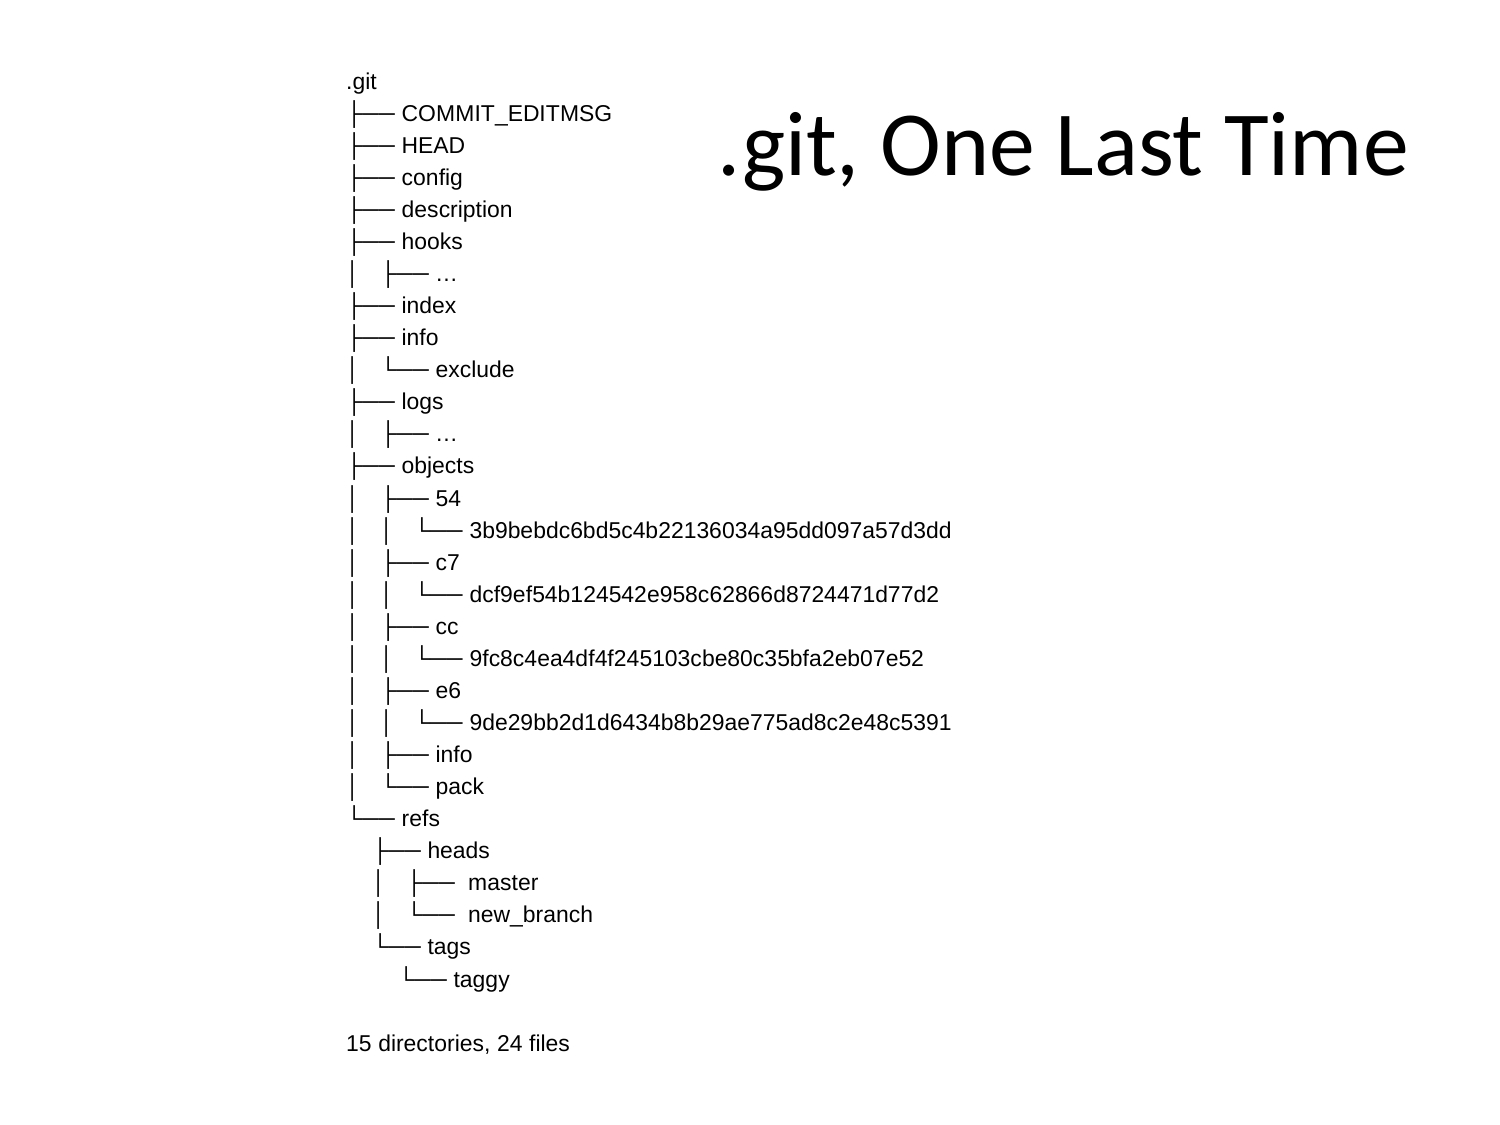

# .git, One Last Time
.git
├── COMMIT_EDITMSG
├── HEAD
├── config
├── description
├── hooks
│   ├── …
├── index
├── info
│   └── exclude
├── logs
│   ├── …
├── objects
│   ├── 54
│   │   └── 3b9bebdc6bd5c4b22136034a95dd097a57d3dd
│   ├── c7
│   │   └── dcf9ef54b124542e958c62866d8724471d77d2
│   ├── cc
│   │   └── 9fc8c4ea4df4f245103cbe80c35bfa2eb07e52
│   ├── e6
│   │   └── 9de29bb2d1d6434b8b29ae775ad8c2e48c5391
│   ├── info
│   └── pack
└── refs
    ├── heads
    │   ├──  master
    │   └──  new_branch
    └── tags
        └── taggy

15 directories, 24 files